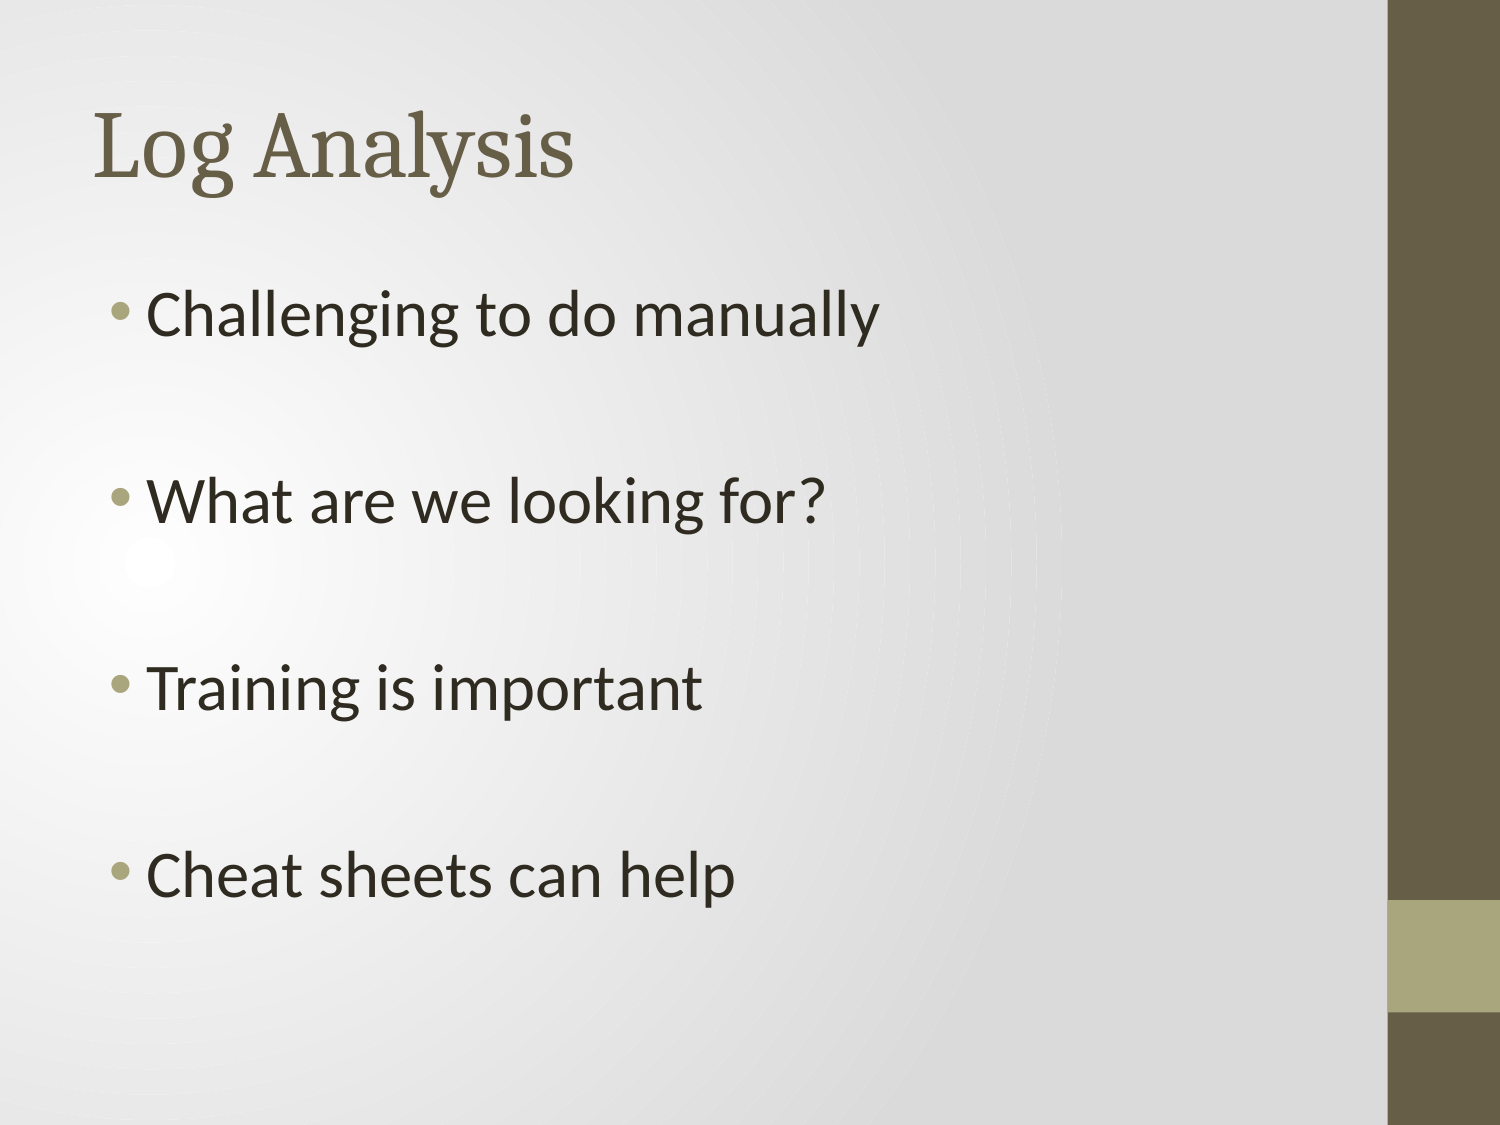

# Log Analysis
Challenging to do manually

What are we looking for?

Training is important

Cheat sheets can help